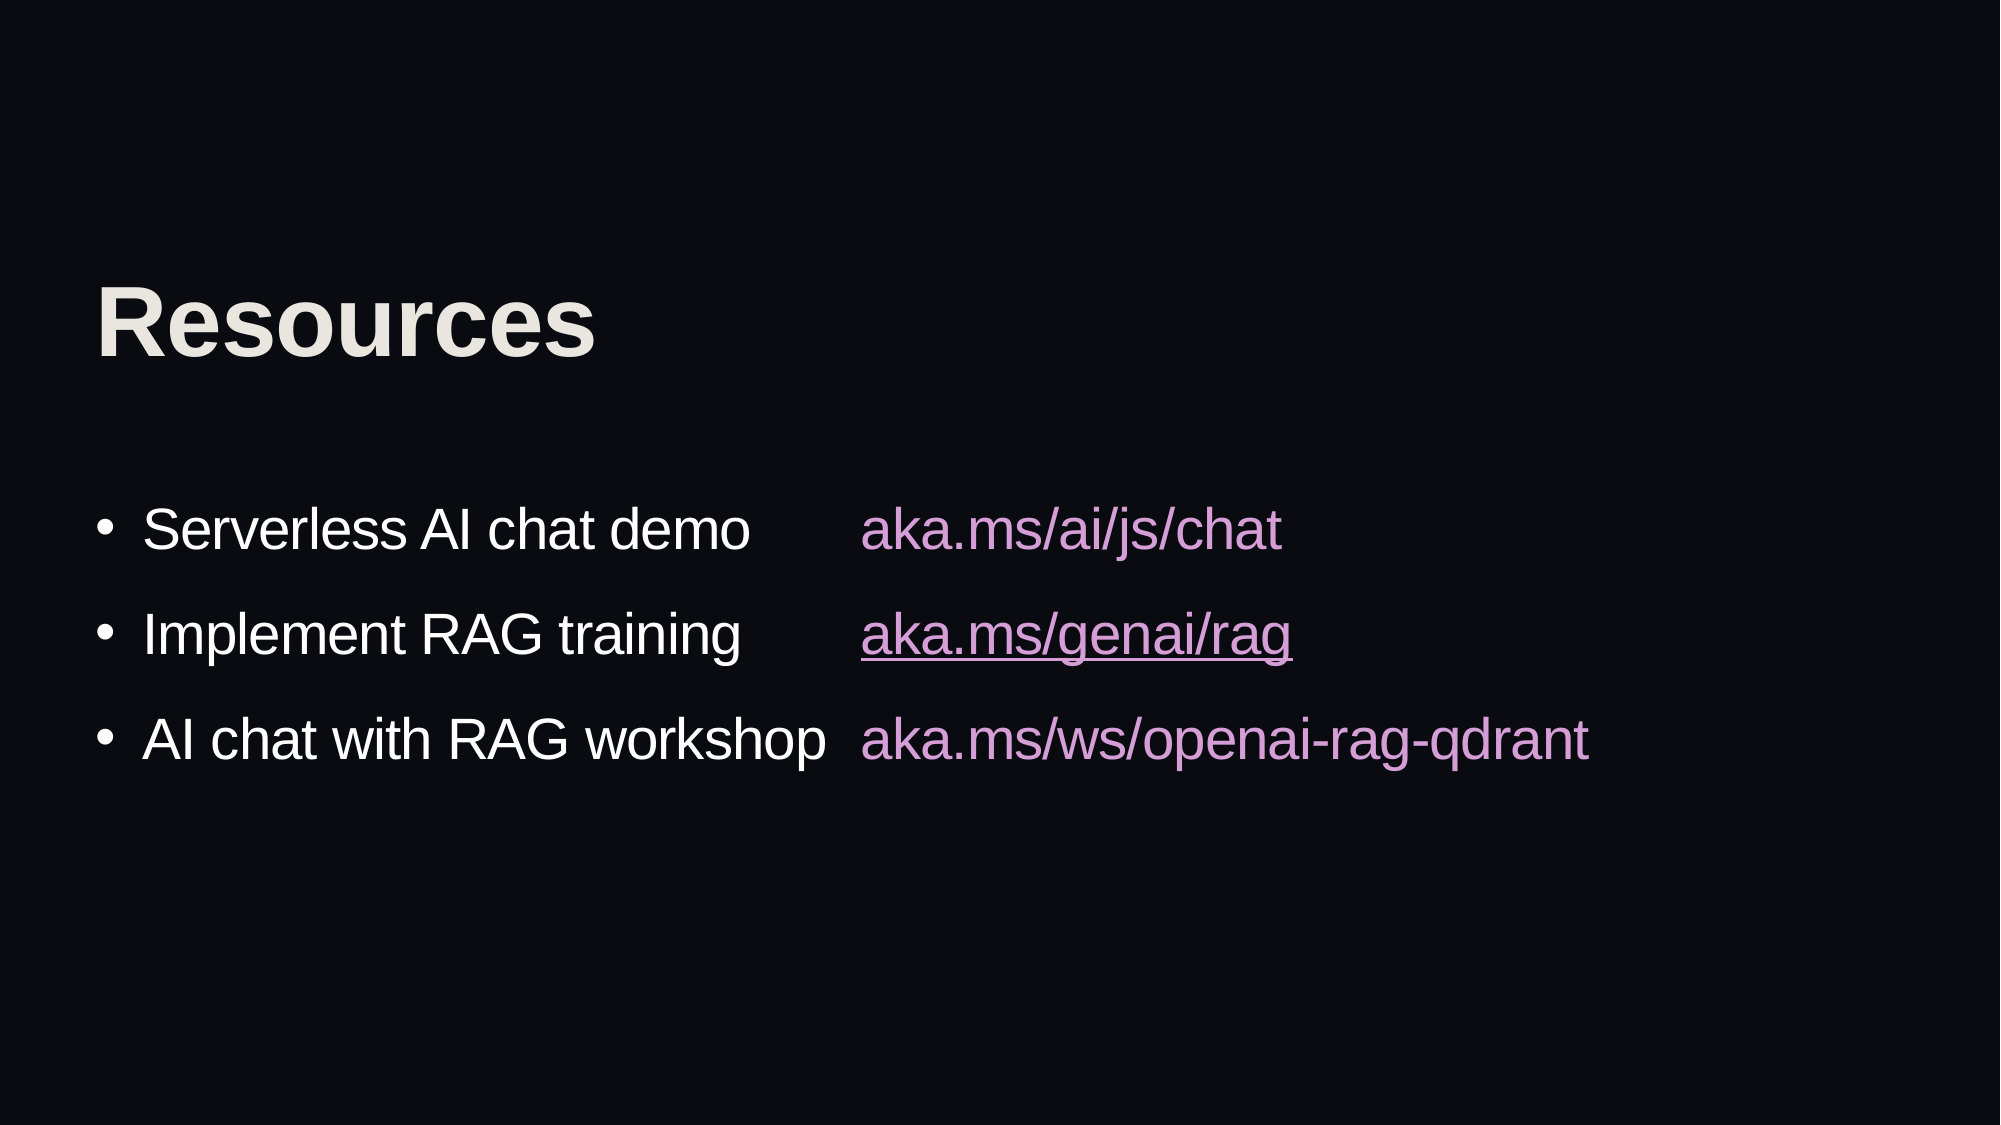

Resources
Serverless AI chat demo
Implement RAG training
AI chat with RAG workshop

aka.ms/ai/js/chat
aka.ms/genai/rag
aka.ms/ws/openai-rag-qdrant